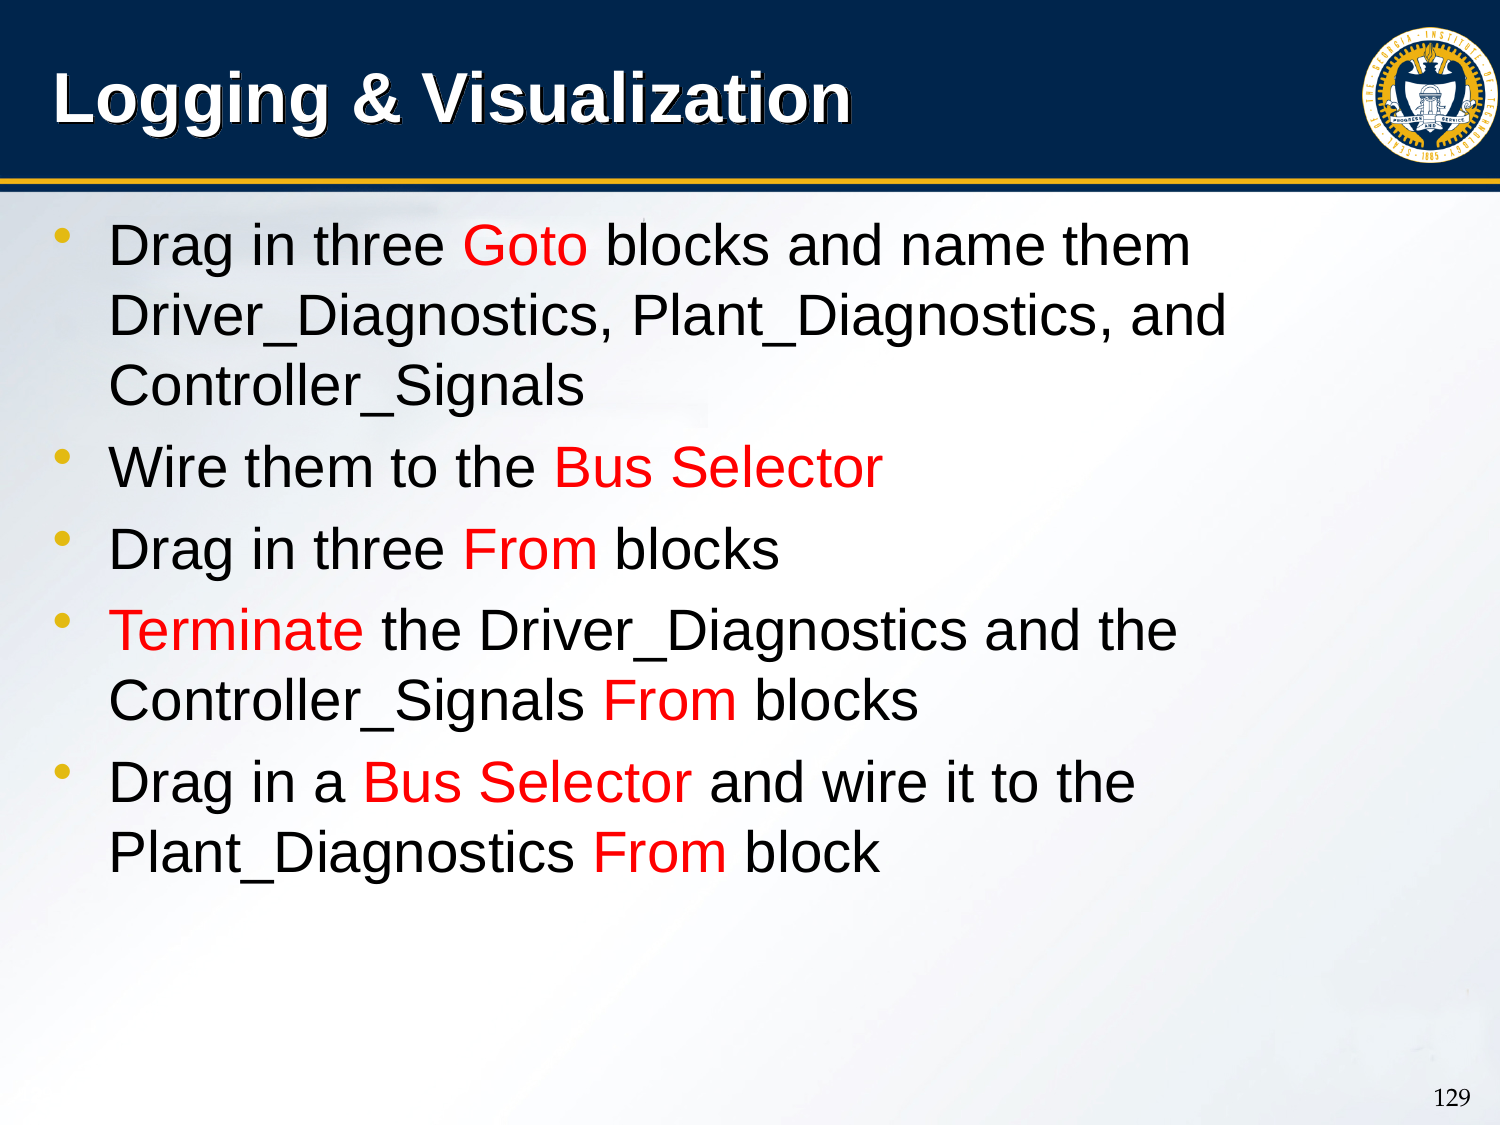

# Logging & Visualization

Drag in three Goto blocks and name them Driver_Diagnostics, Plant_Diagnostics, and Controller_Signals
Wire them to the Bus Selector
Drag in three From blocks
Terminate the Driver_Diagnostics and the Controller_Signals From blocks
Drag in a Bus Selector and wire it to the Plant_Diagnostics From block